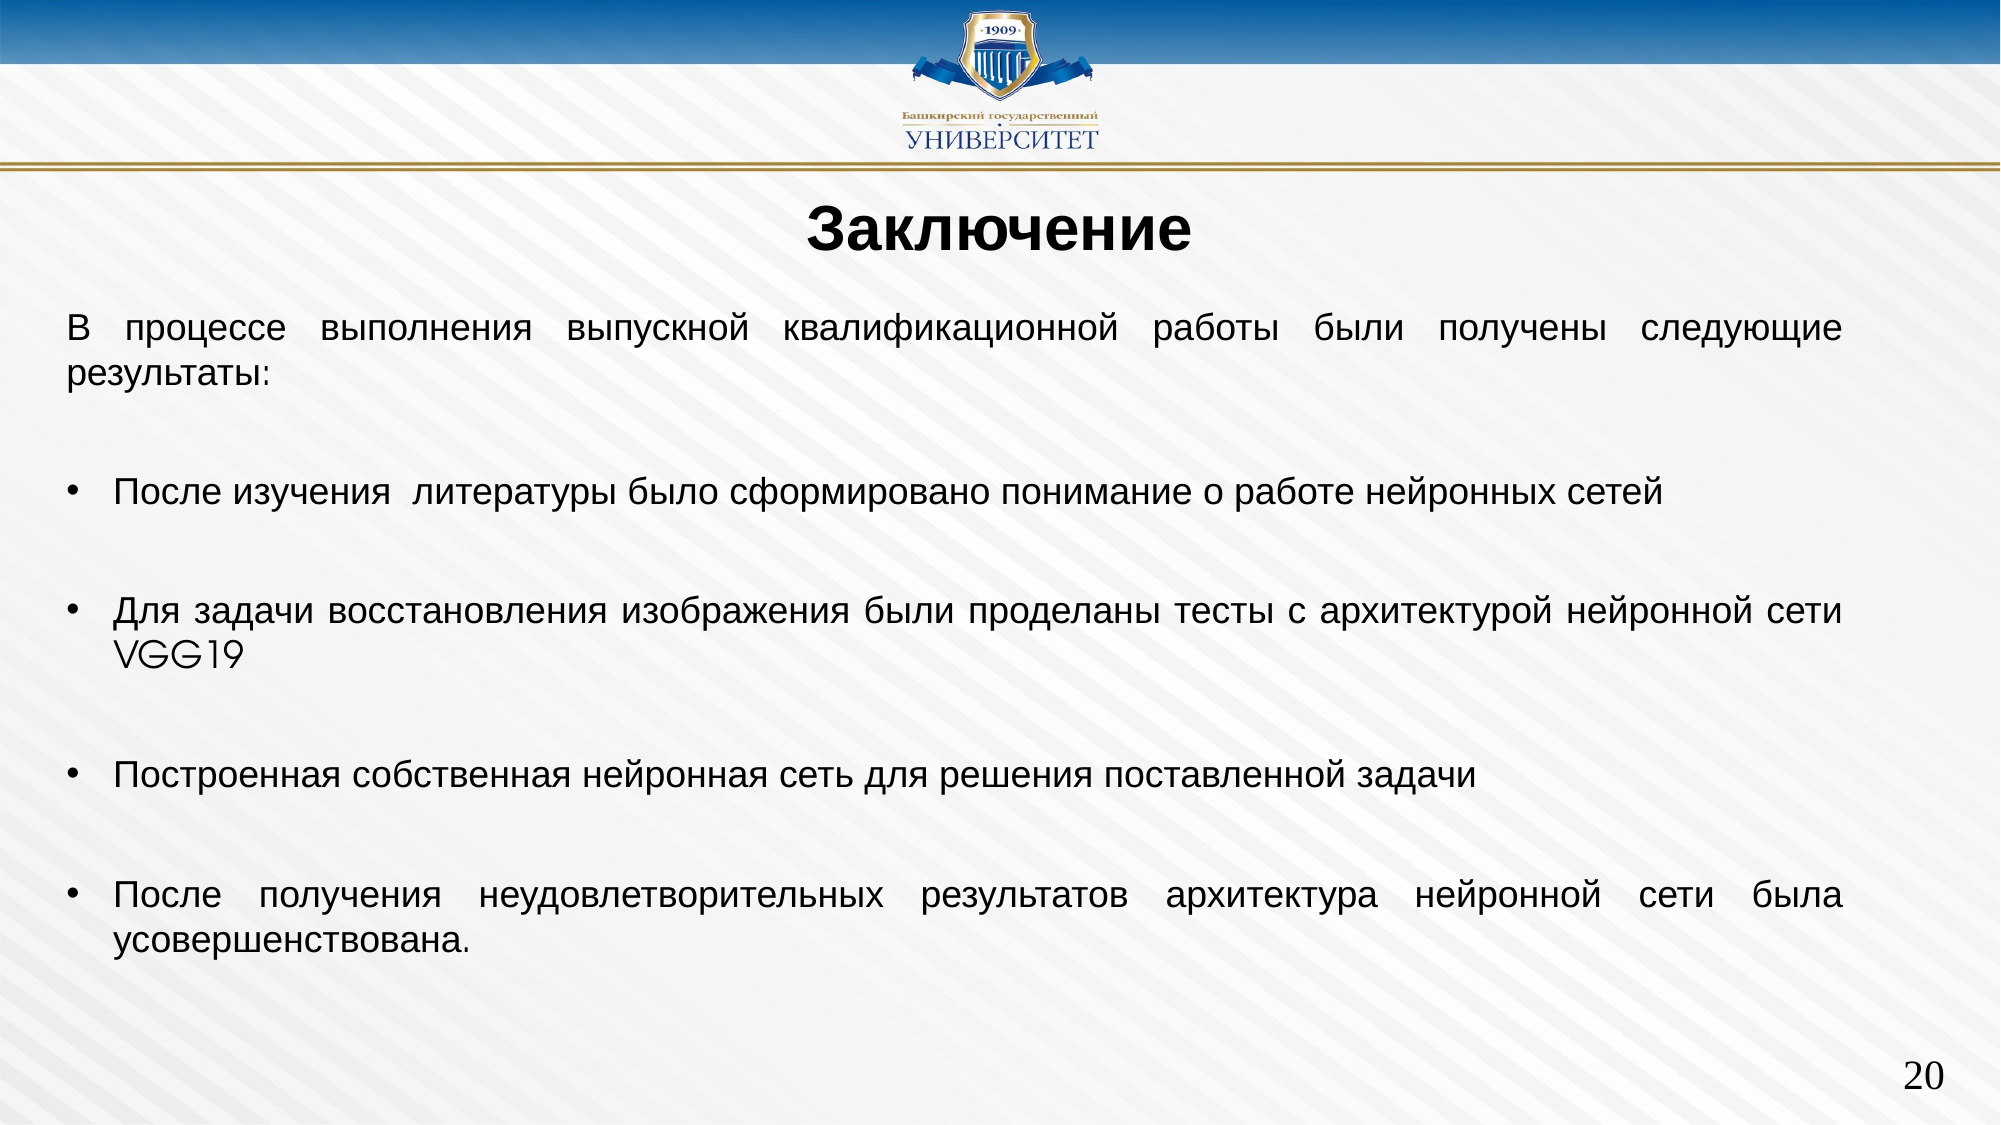

# Заключение
В процессе выполнения выпускной квалификационной работы были получены следующие результаты:

После изучения  литературы было сформировано понимание о работе нейронных сетей

Для задачи восстановления изображения были проделаны тесты с архитектурой нейронной сети VGG19

Построенная собственная нейронная сеть для решения поставленной задачи

После получения неудовлетворительных результатов архитектура нейронной сети была усовершенствована.
20